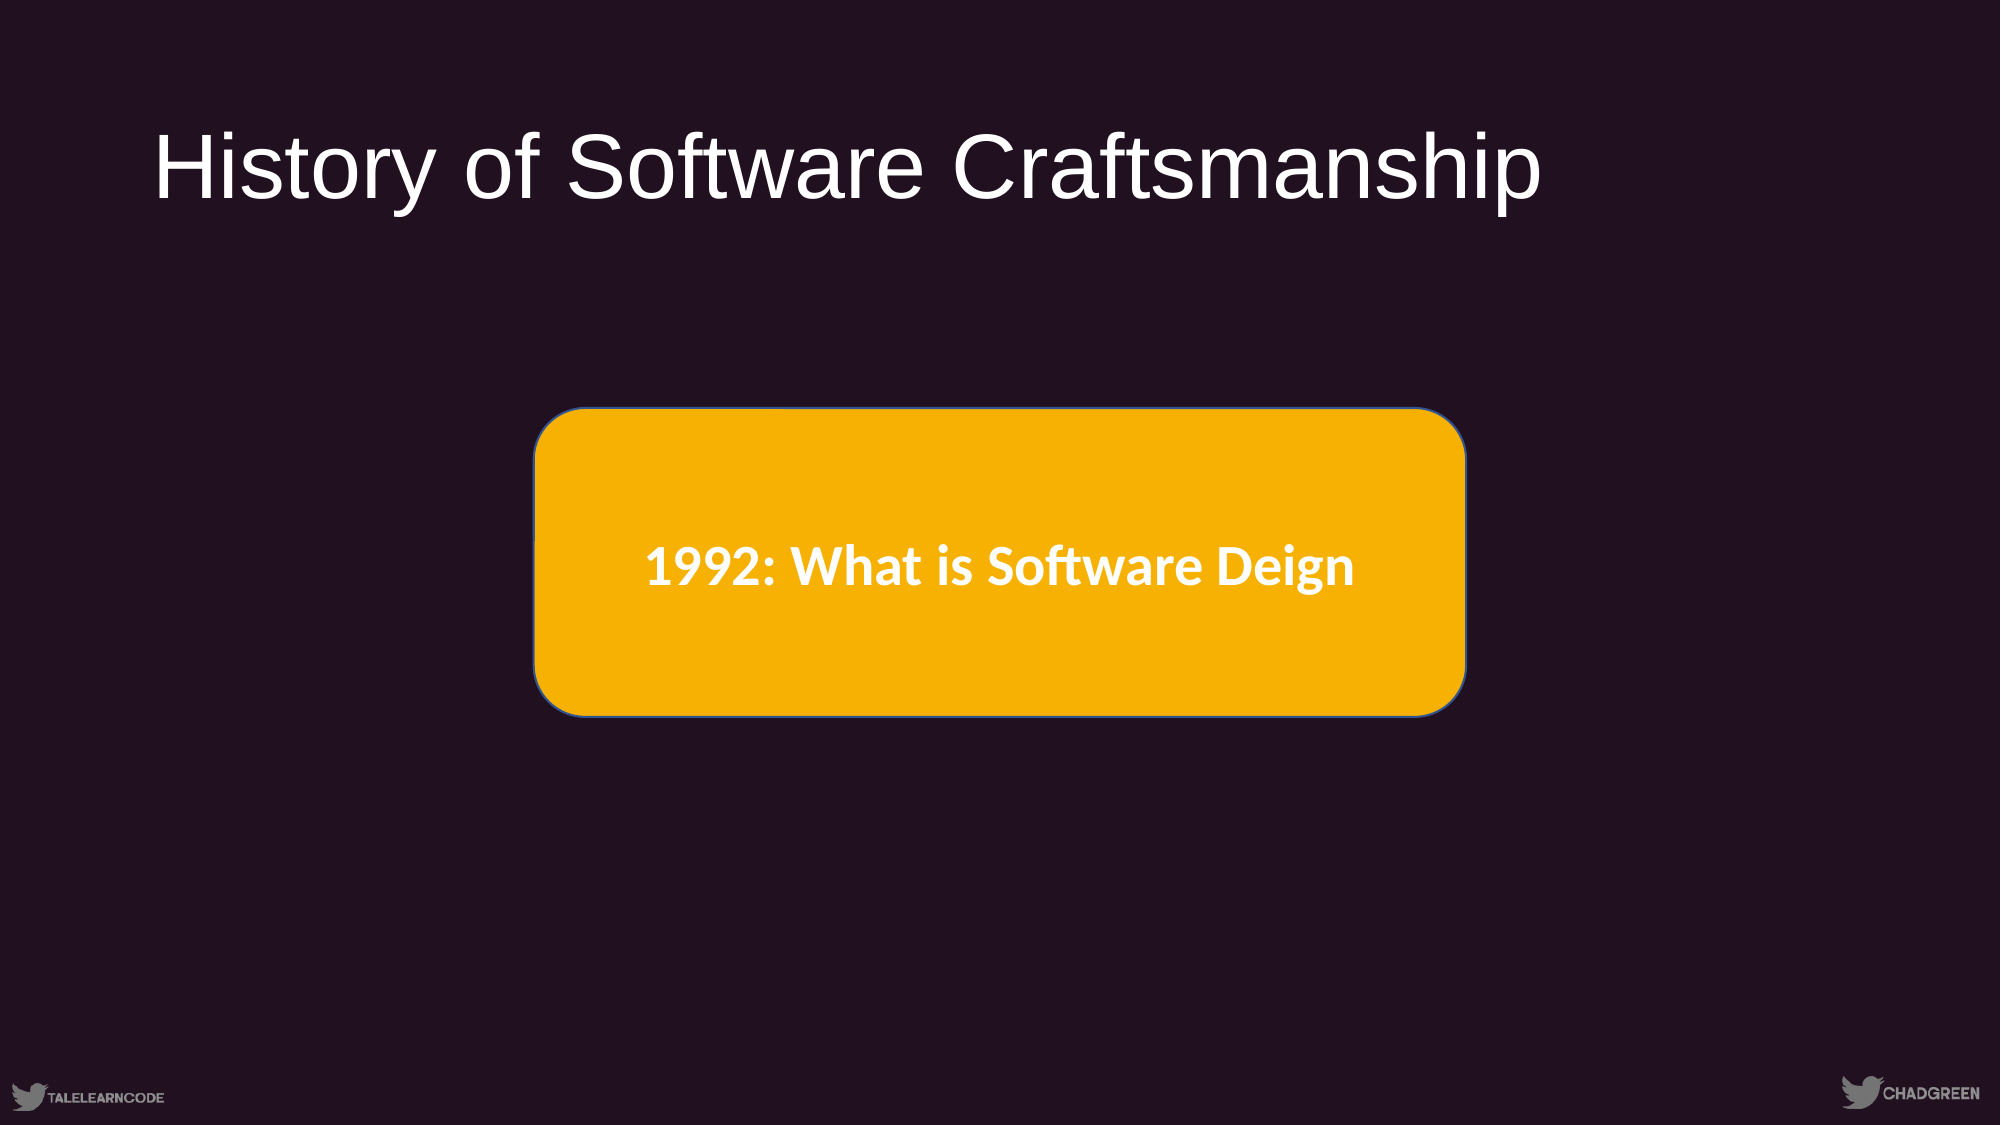

# History of Software Craftsmanship
1992: What is Software Deign